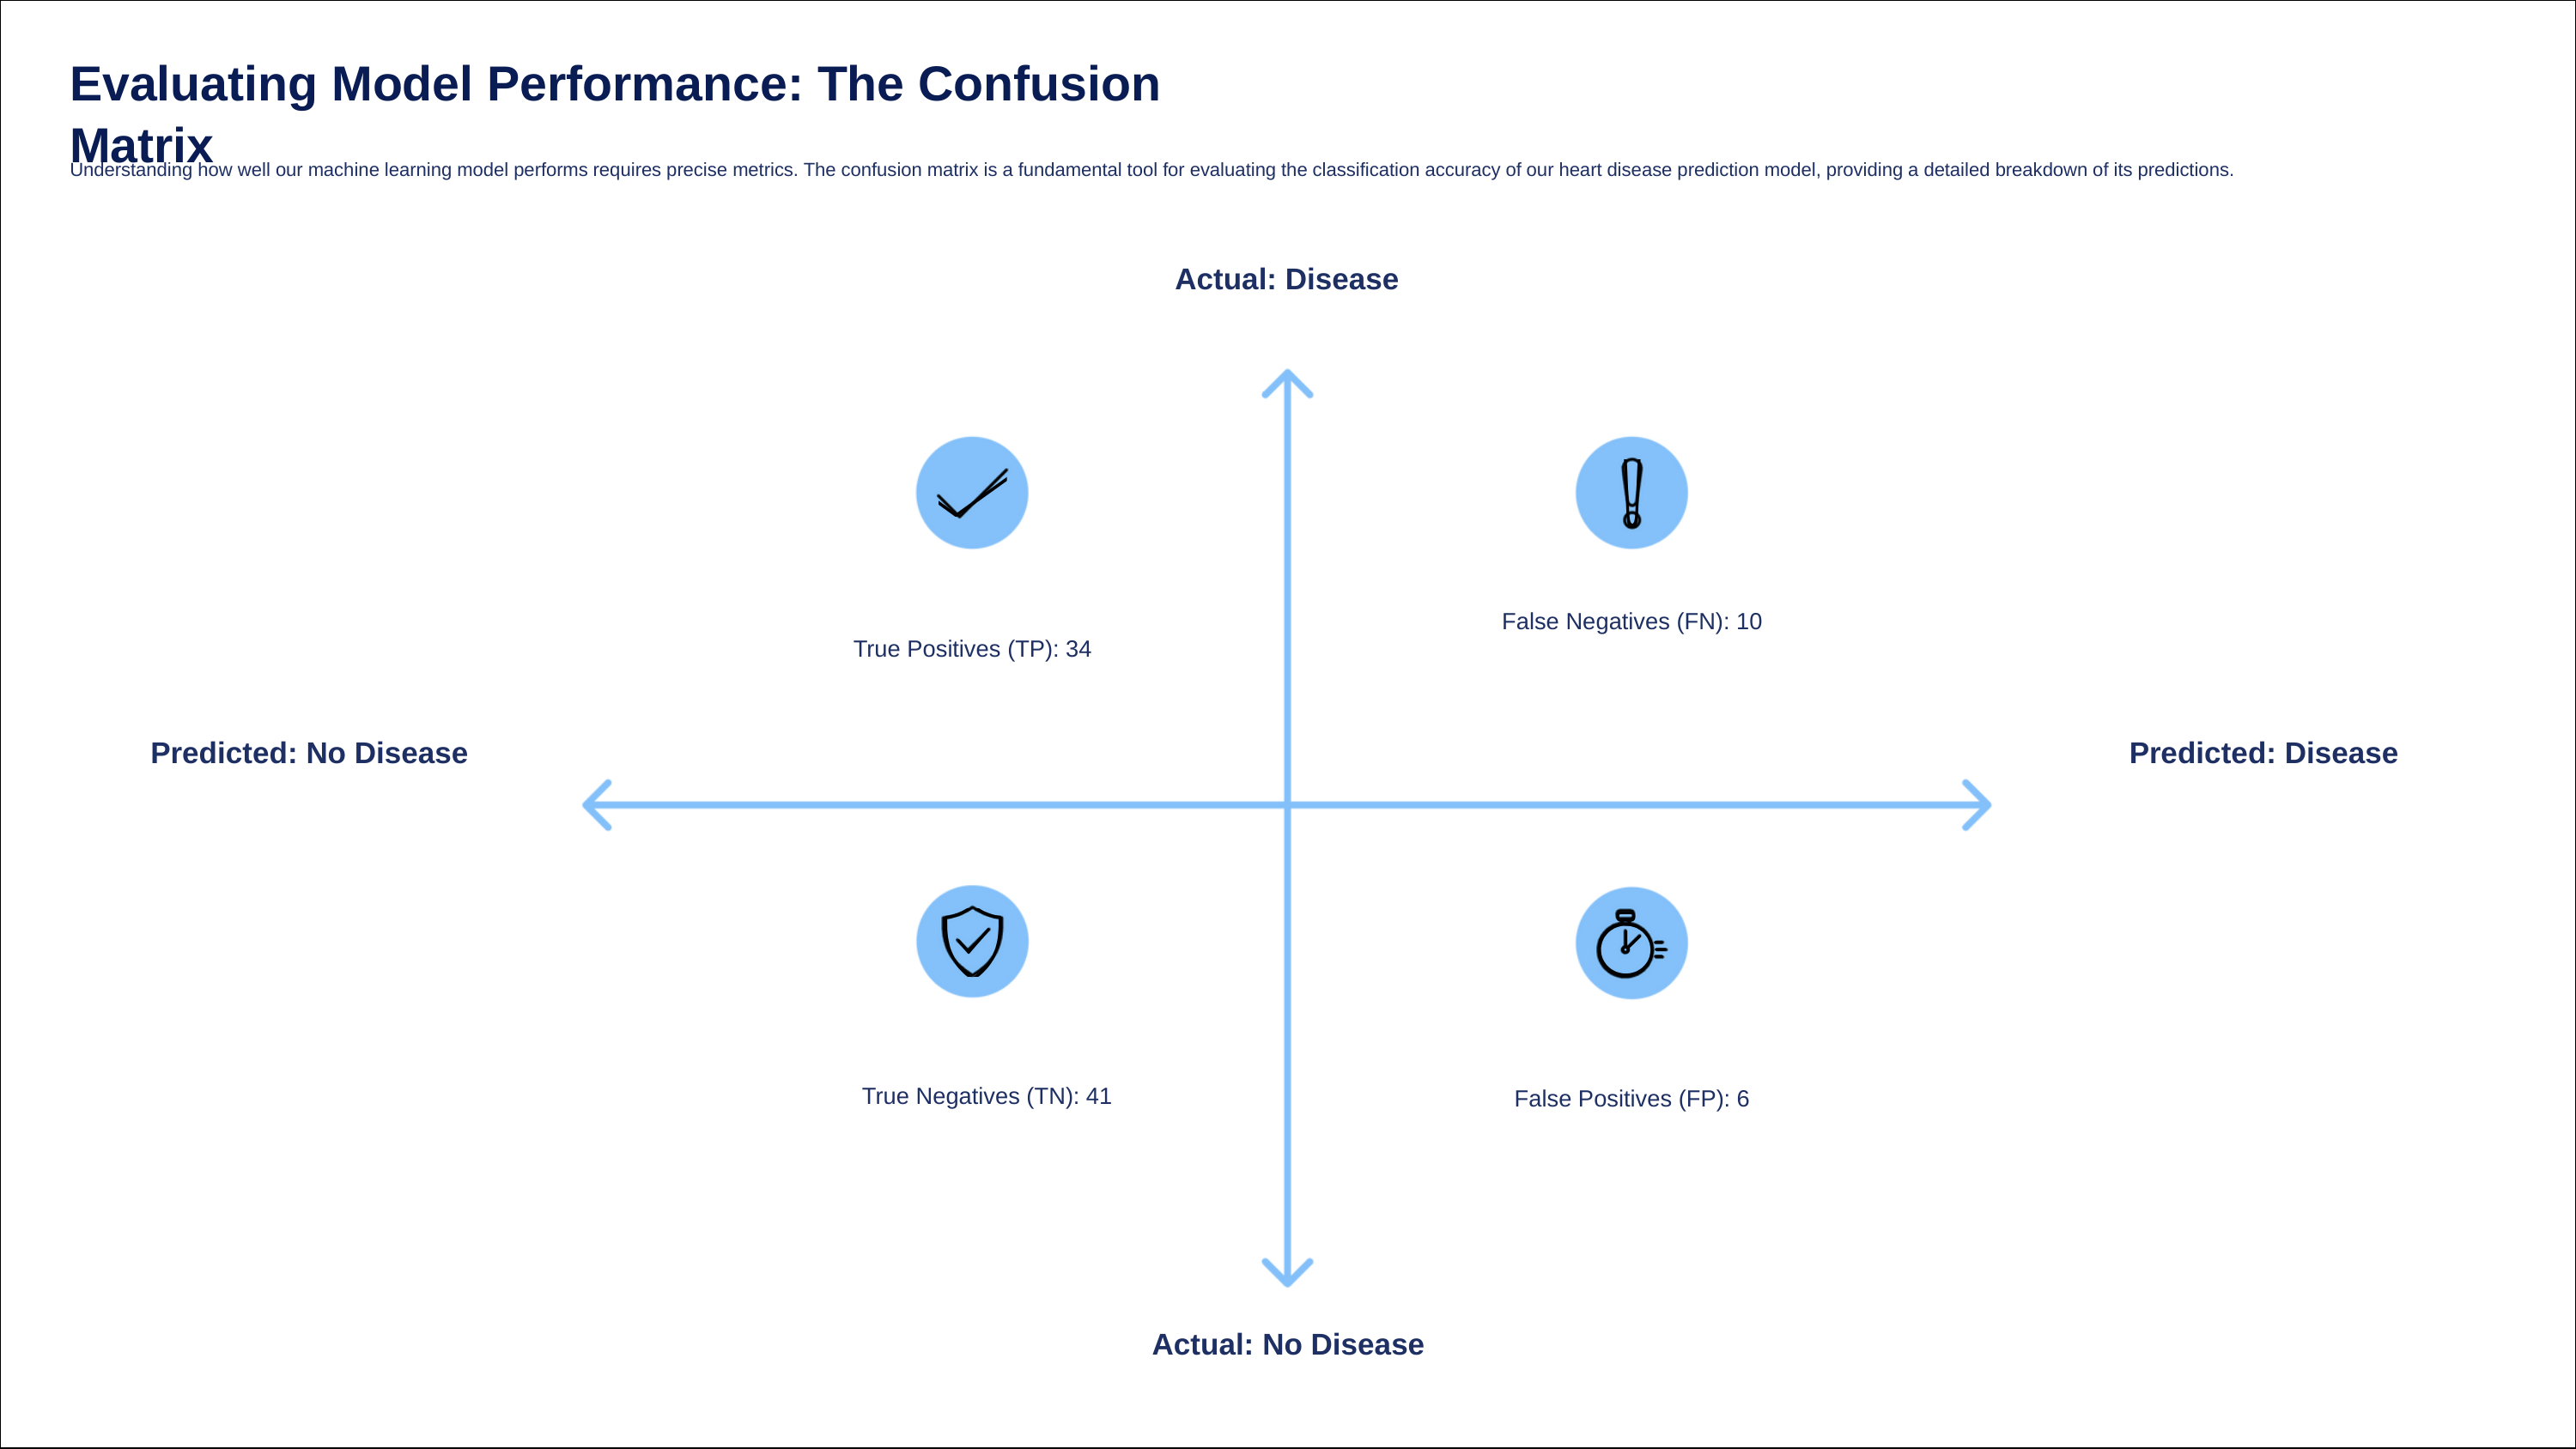

Evaluating Model Performance: The Confusion Matrix
Understanding how well our machine learning model performs requires precise metrics. The confusion matrix is a fundamental tool for evaluating the classification accuracy of our heart disease prediction model, providing a detailed breakdown of its predictions.

Actual: Disease

False Negatives (FN): 10
True Positives (TP): 34
Predicted: No Disease
Predicted: Disease

True Negatives (TN): 41
False Positives (FP): 6
Actual: No Disease
This matrix visually summarizes the results, allowing us to see not just correct predictions but also the types of errors made.

True Positives (TP)
True Negatives (TN)
Correctly predicted that the patient has heart disease (Actual: Disease, Predicted: Disease).
Correctly predicted that the patient does not have heart disease (Actual: No Disease, Predicted: No Disease).

False Positives (FP)
False Negatives (FN)
Incorrectly predicted that the patient has heart disease (Actual: No Disease, Predicted: Disease). This is a Type I error.
Incorrectly predicted that the patient does not have heart disease (Actual: Disease, Predicted: No Disease). This is a Type II error.